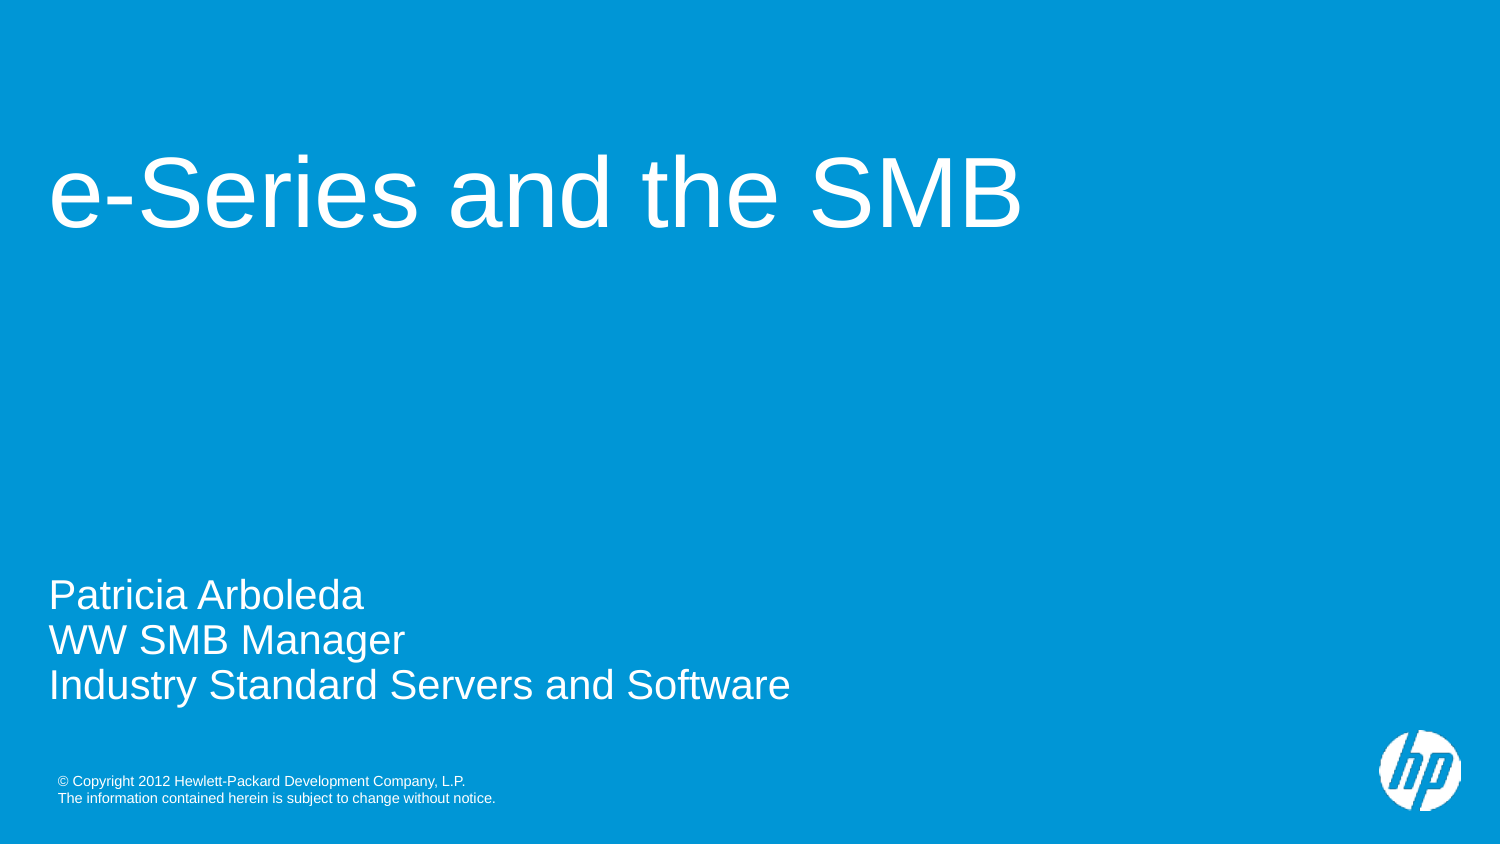

# e-Series and the SMB Patricia Arboleda WW SMB Manager Industry Standard Servers and Software